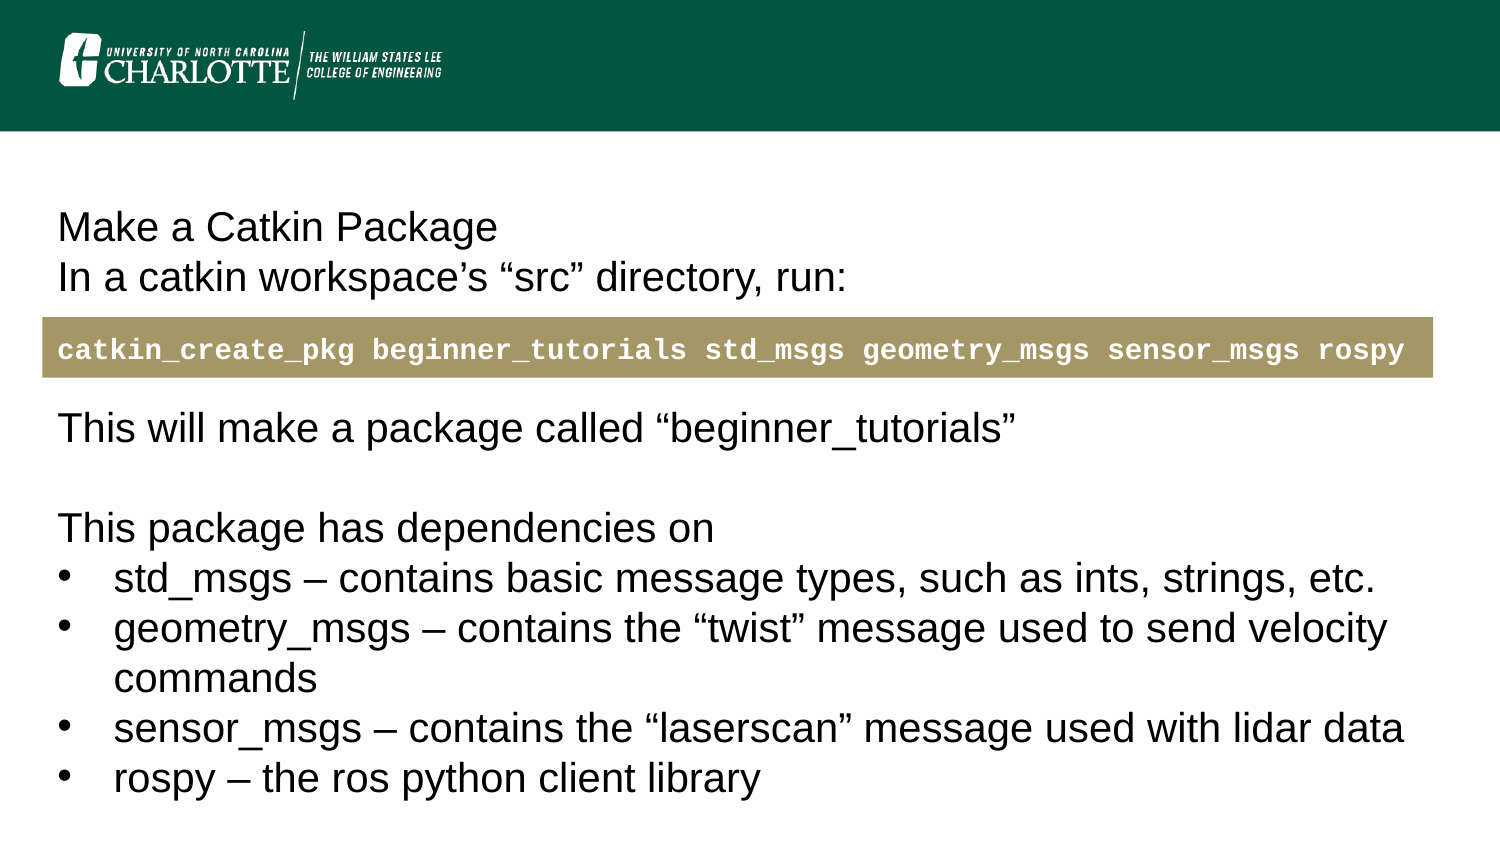

Make a Catkin Package
In a catkin workspace’s “src” directory, run:

This will make a package called “beginner_tutorials”

This package has dependencies on
std_msgs – contains basic message types, such as ints, strings, etc.
geometry_msgs – contains the “twist” message used to send velocity commands
sensor_msgs – contains the “laserscan” message used with lidar data
rospy – the ros python client library
catkin_create_pkg beginner_tutorials std_msgs geometry_msgs sensor_msgs rospy